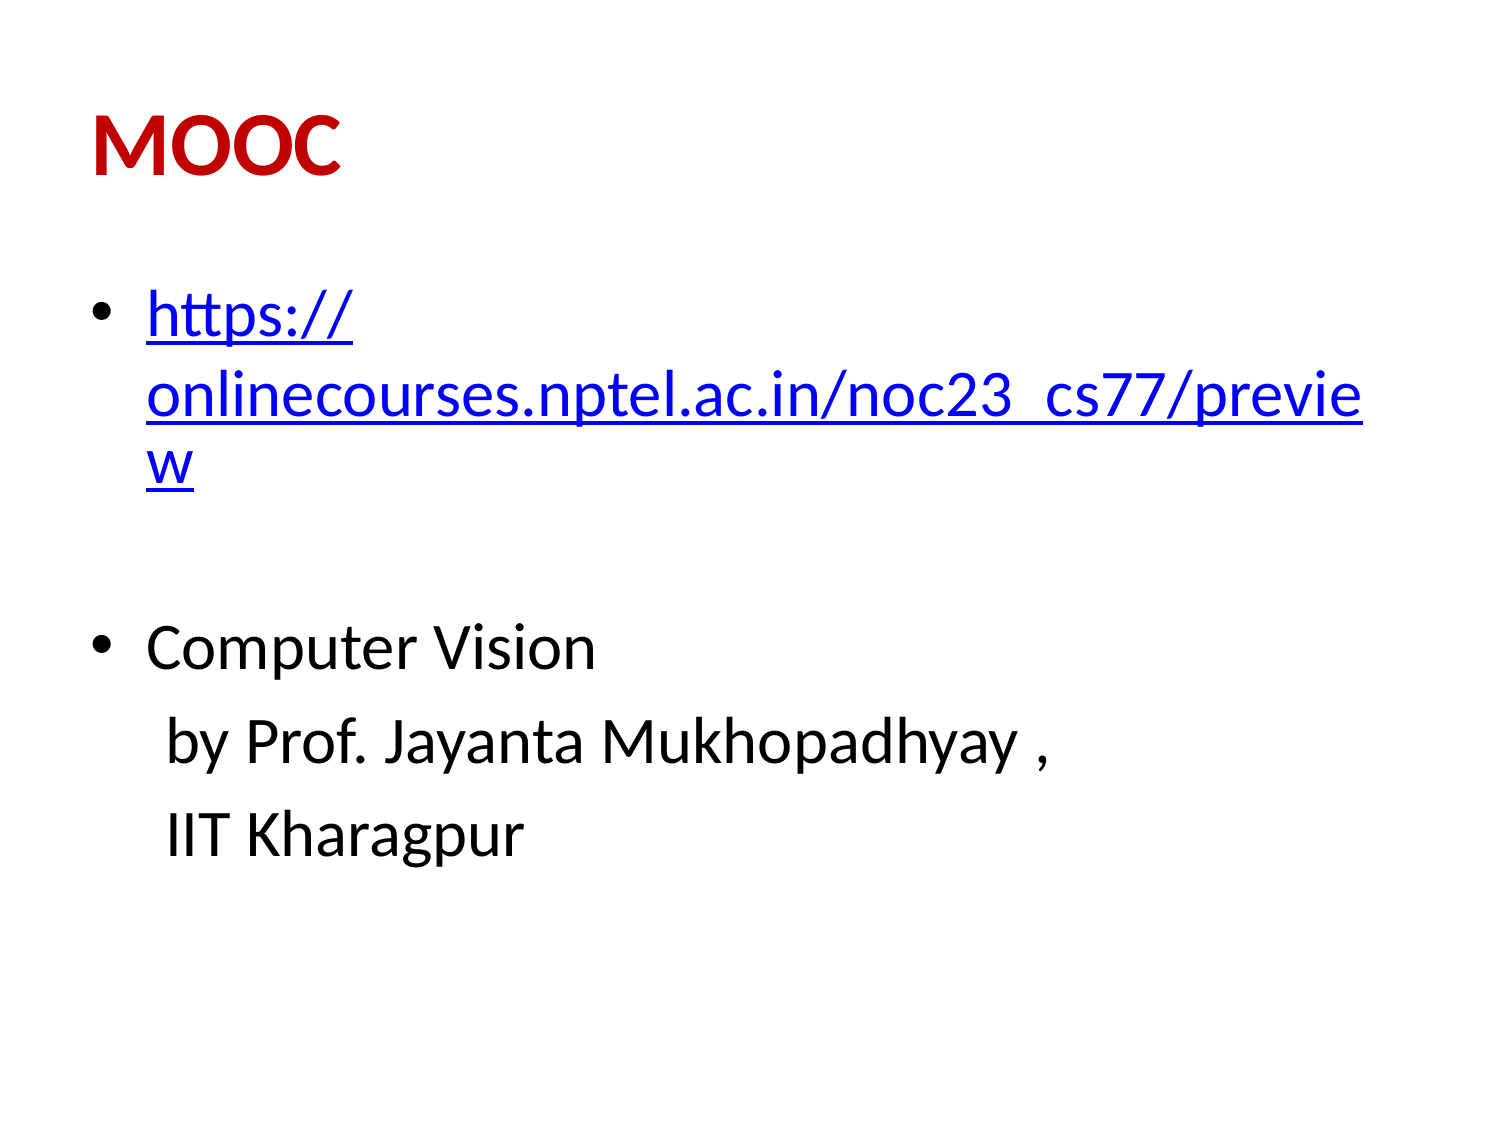

# MOOC
https://onlinecourses.nptel.ac.in/noc23_cs77/preview

Computer Vision
     by Prof. Jayanta Mukhopadhyay ,
     IIT Kharagpur